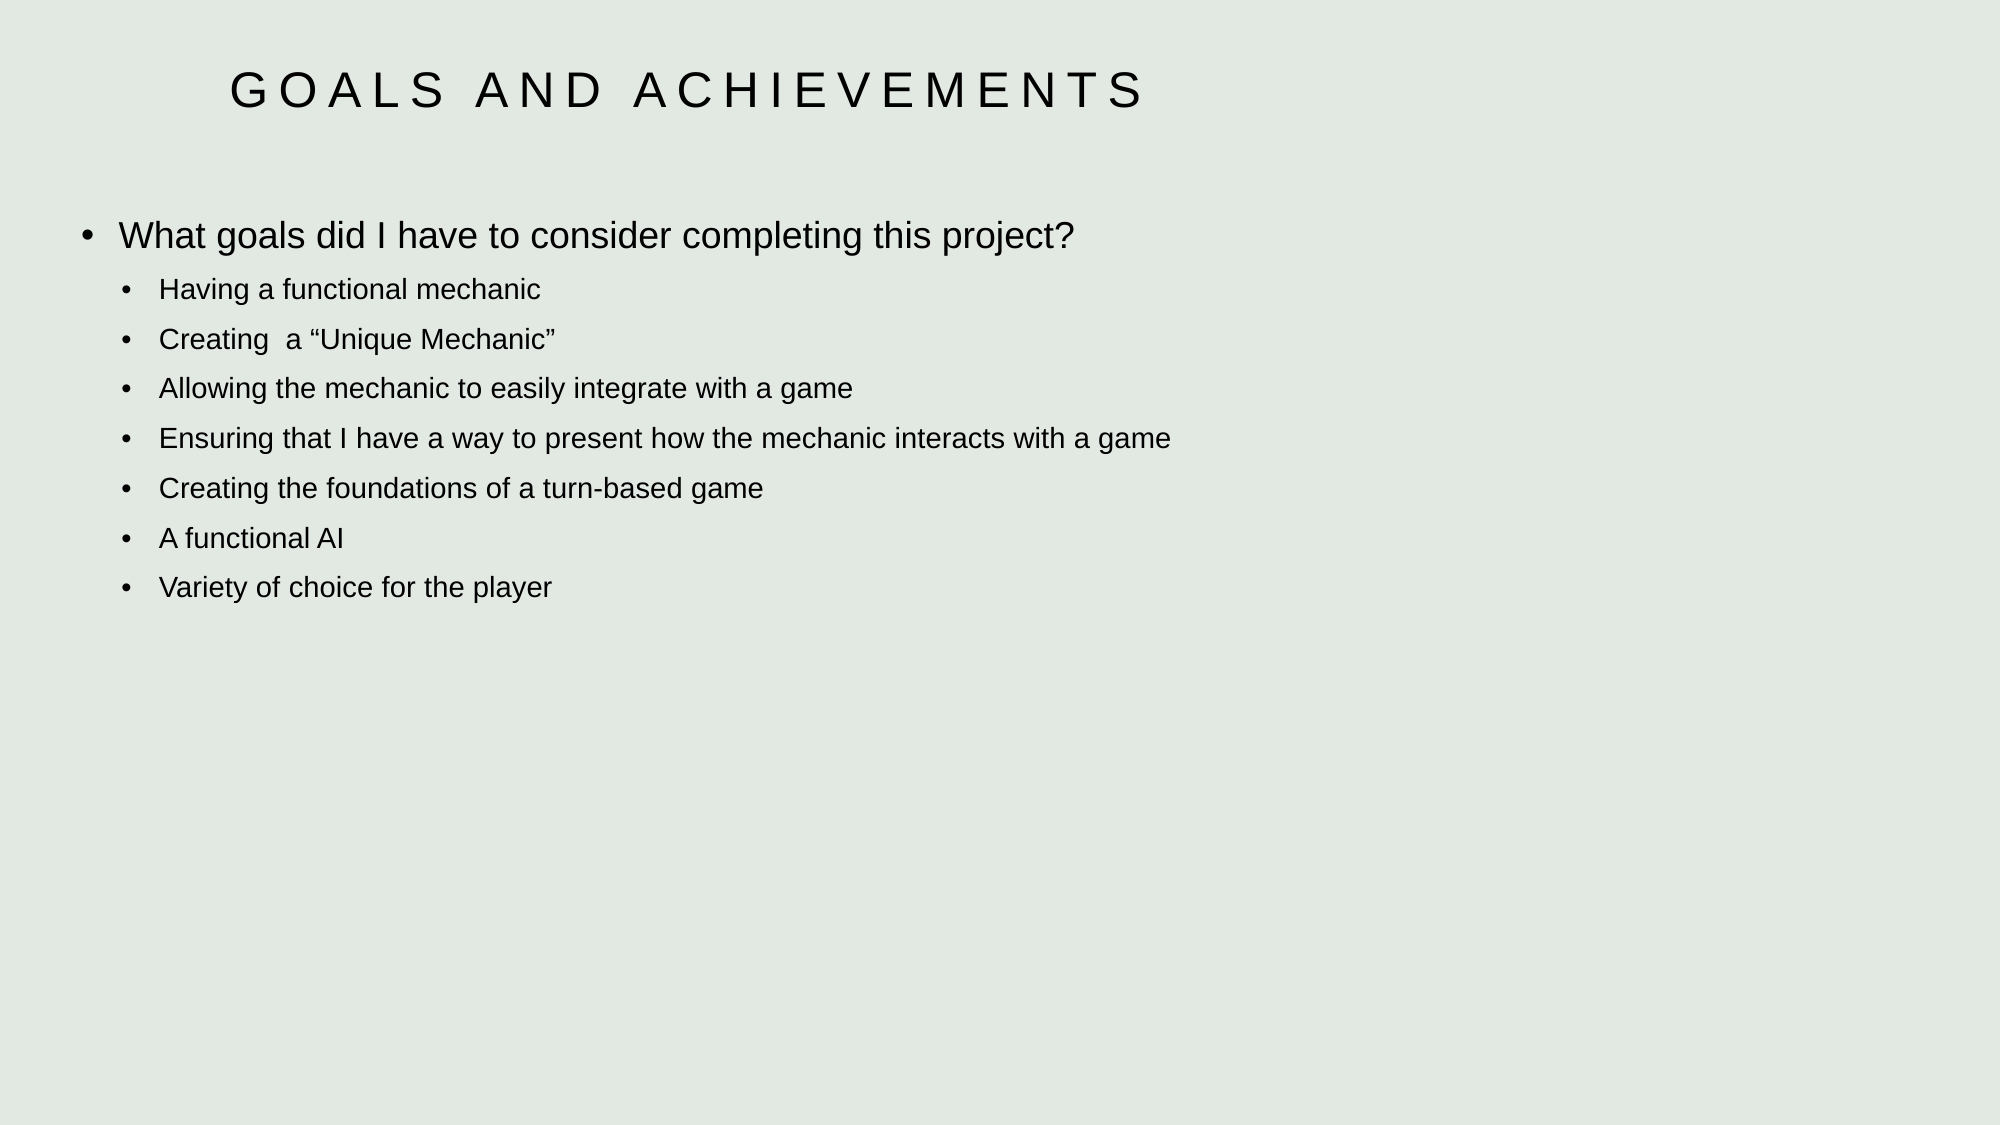

# Goals and achievements
What goals did I have to consider completing this project?
Having a functional mechanic
Creating  a “Unique Mechanic”
Allowing the mechanic to easily integrate with a game
Ensuring that I have a way to present how the mechanic interacts with a game
Creating the foundations of a turn-based game
A functional AI
Variety of choice for the player